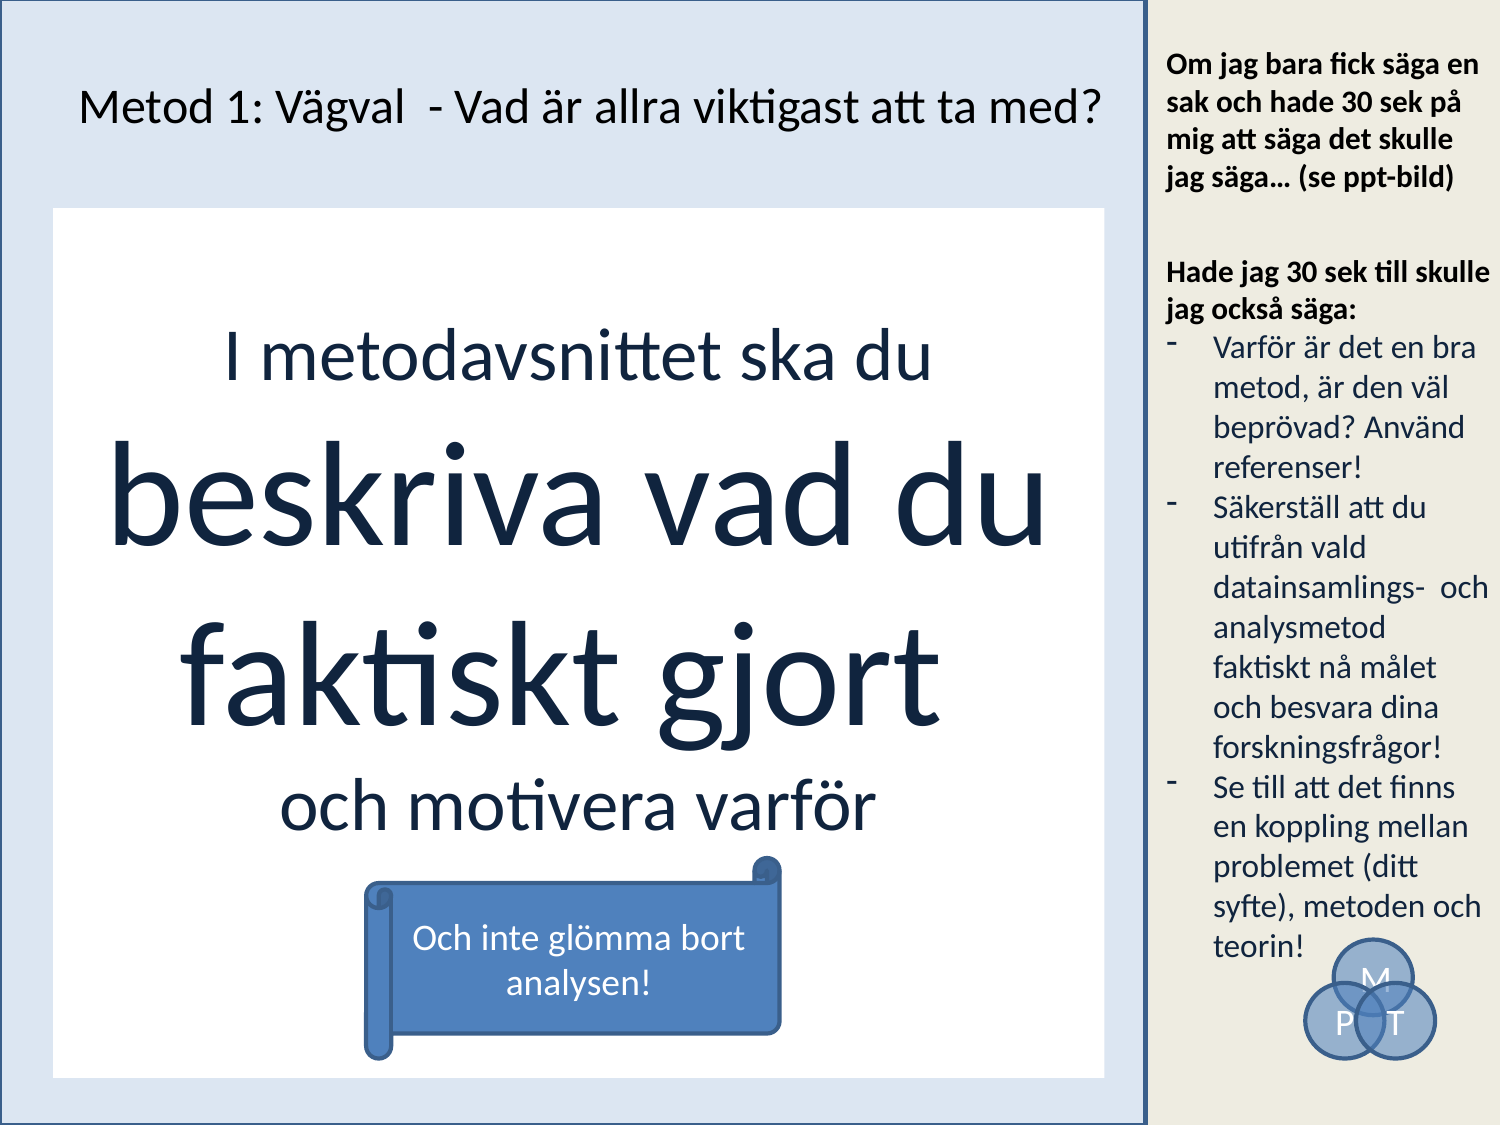

Om jag bara fick säga en sak och hade 30 sek på mig att säga det skulle jag säga… (se ppt-bild)

Hade jag 30 sek till skulle jag också säga:
Varför är det en bra metod, är den väl beprövad? Använd referenser!
Säkerställ att du utifrån vald datainsamlings-  och analysmetod faktiskt nå målet och besvara dina forskningsfrågor!
Se till att det finns en koppling mellan problemet (ditt syfte), metoden och teorin!

Metod 1: Vägval  - Vad är allra viktigast att ta med?

I metodavsnittet ska du beskriva vad du faktiskt gjort
och motivera varför

Och inte glömma bort analysen!
M
P
T